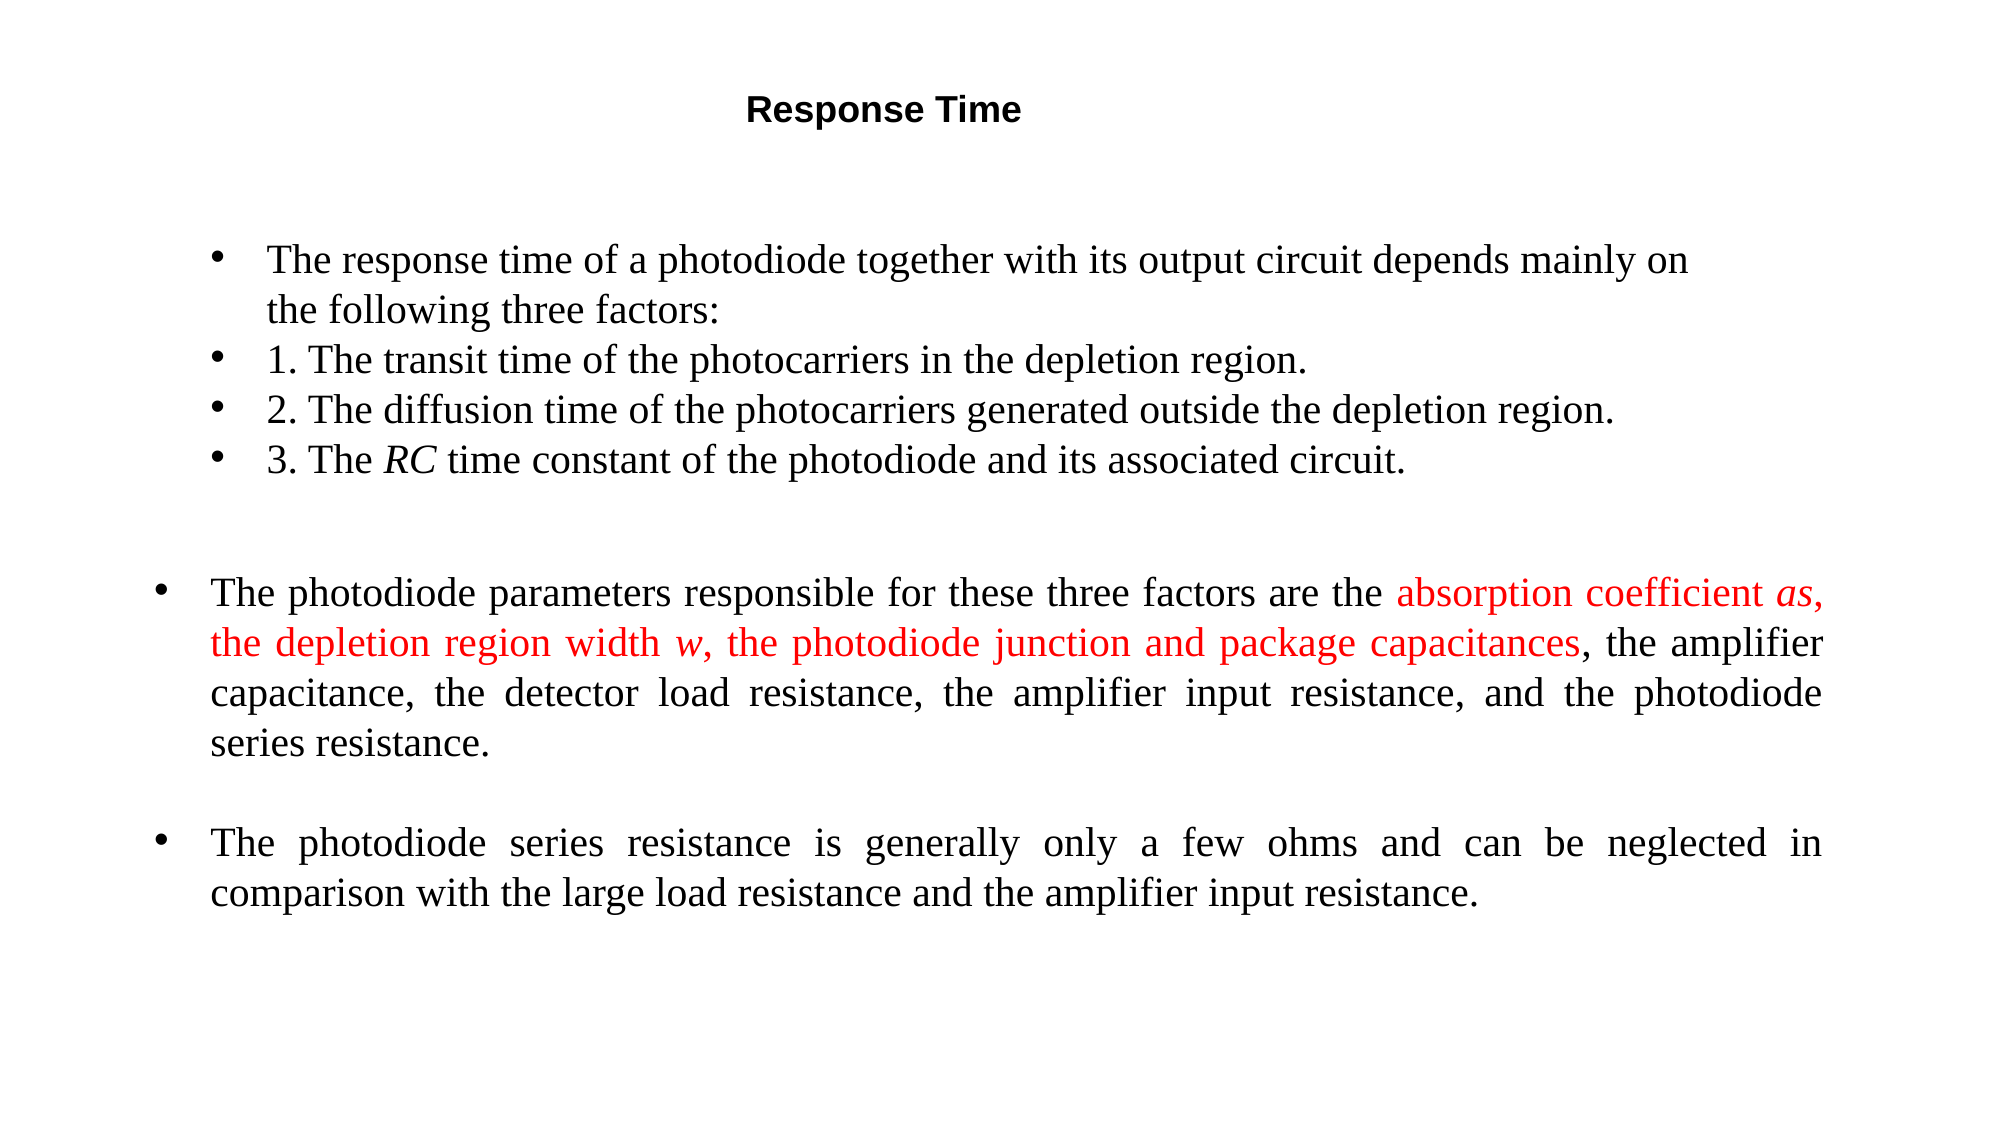

Response Time
The response time of a photodiode together with its output circuit depends mainly on the following three factors:
1. The transit time of the photocarriers in the depletion region.
2. The diffusion time of the photocarriers generated outside the depletion region.
3. The RC time constant of the photodiode and its associated circuit.
The photodiode parameters responsible for these three factors are the absorption coefficient as, the depletion region width w, the photodiode junction and package capacitances, the amplifier capacitance, the detector load resistance, the amplifier input resistance, and the photodiode series resistance.

The photodiode series resistance is generally only a few ohms and can be neglected in comparison with the large load resistance and the amplifier input resistance.